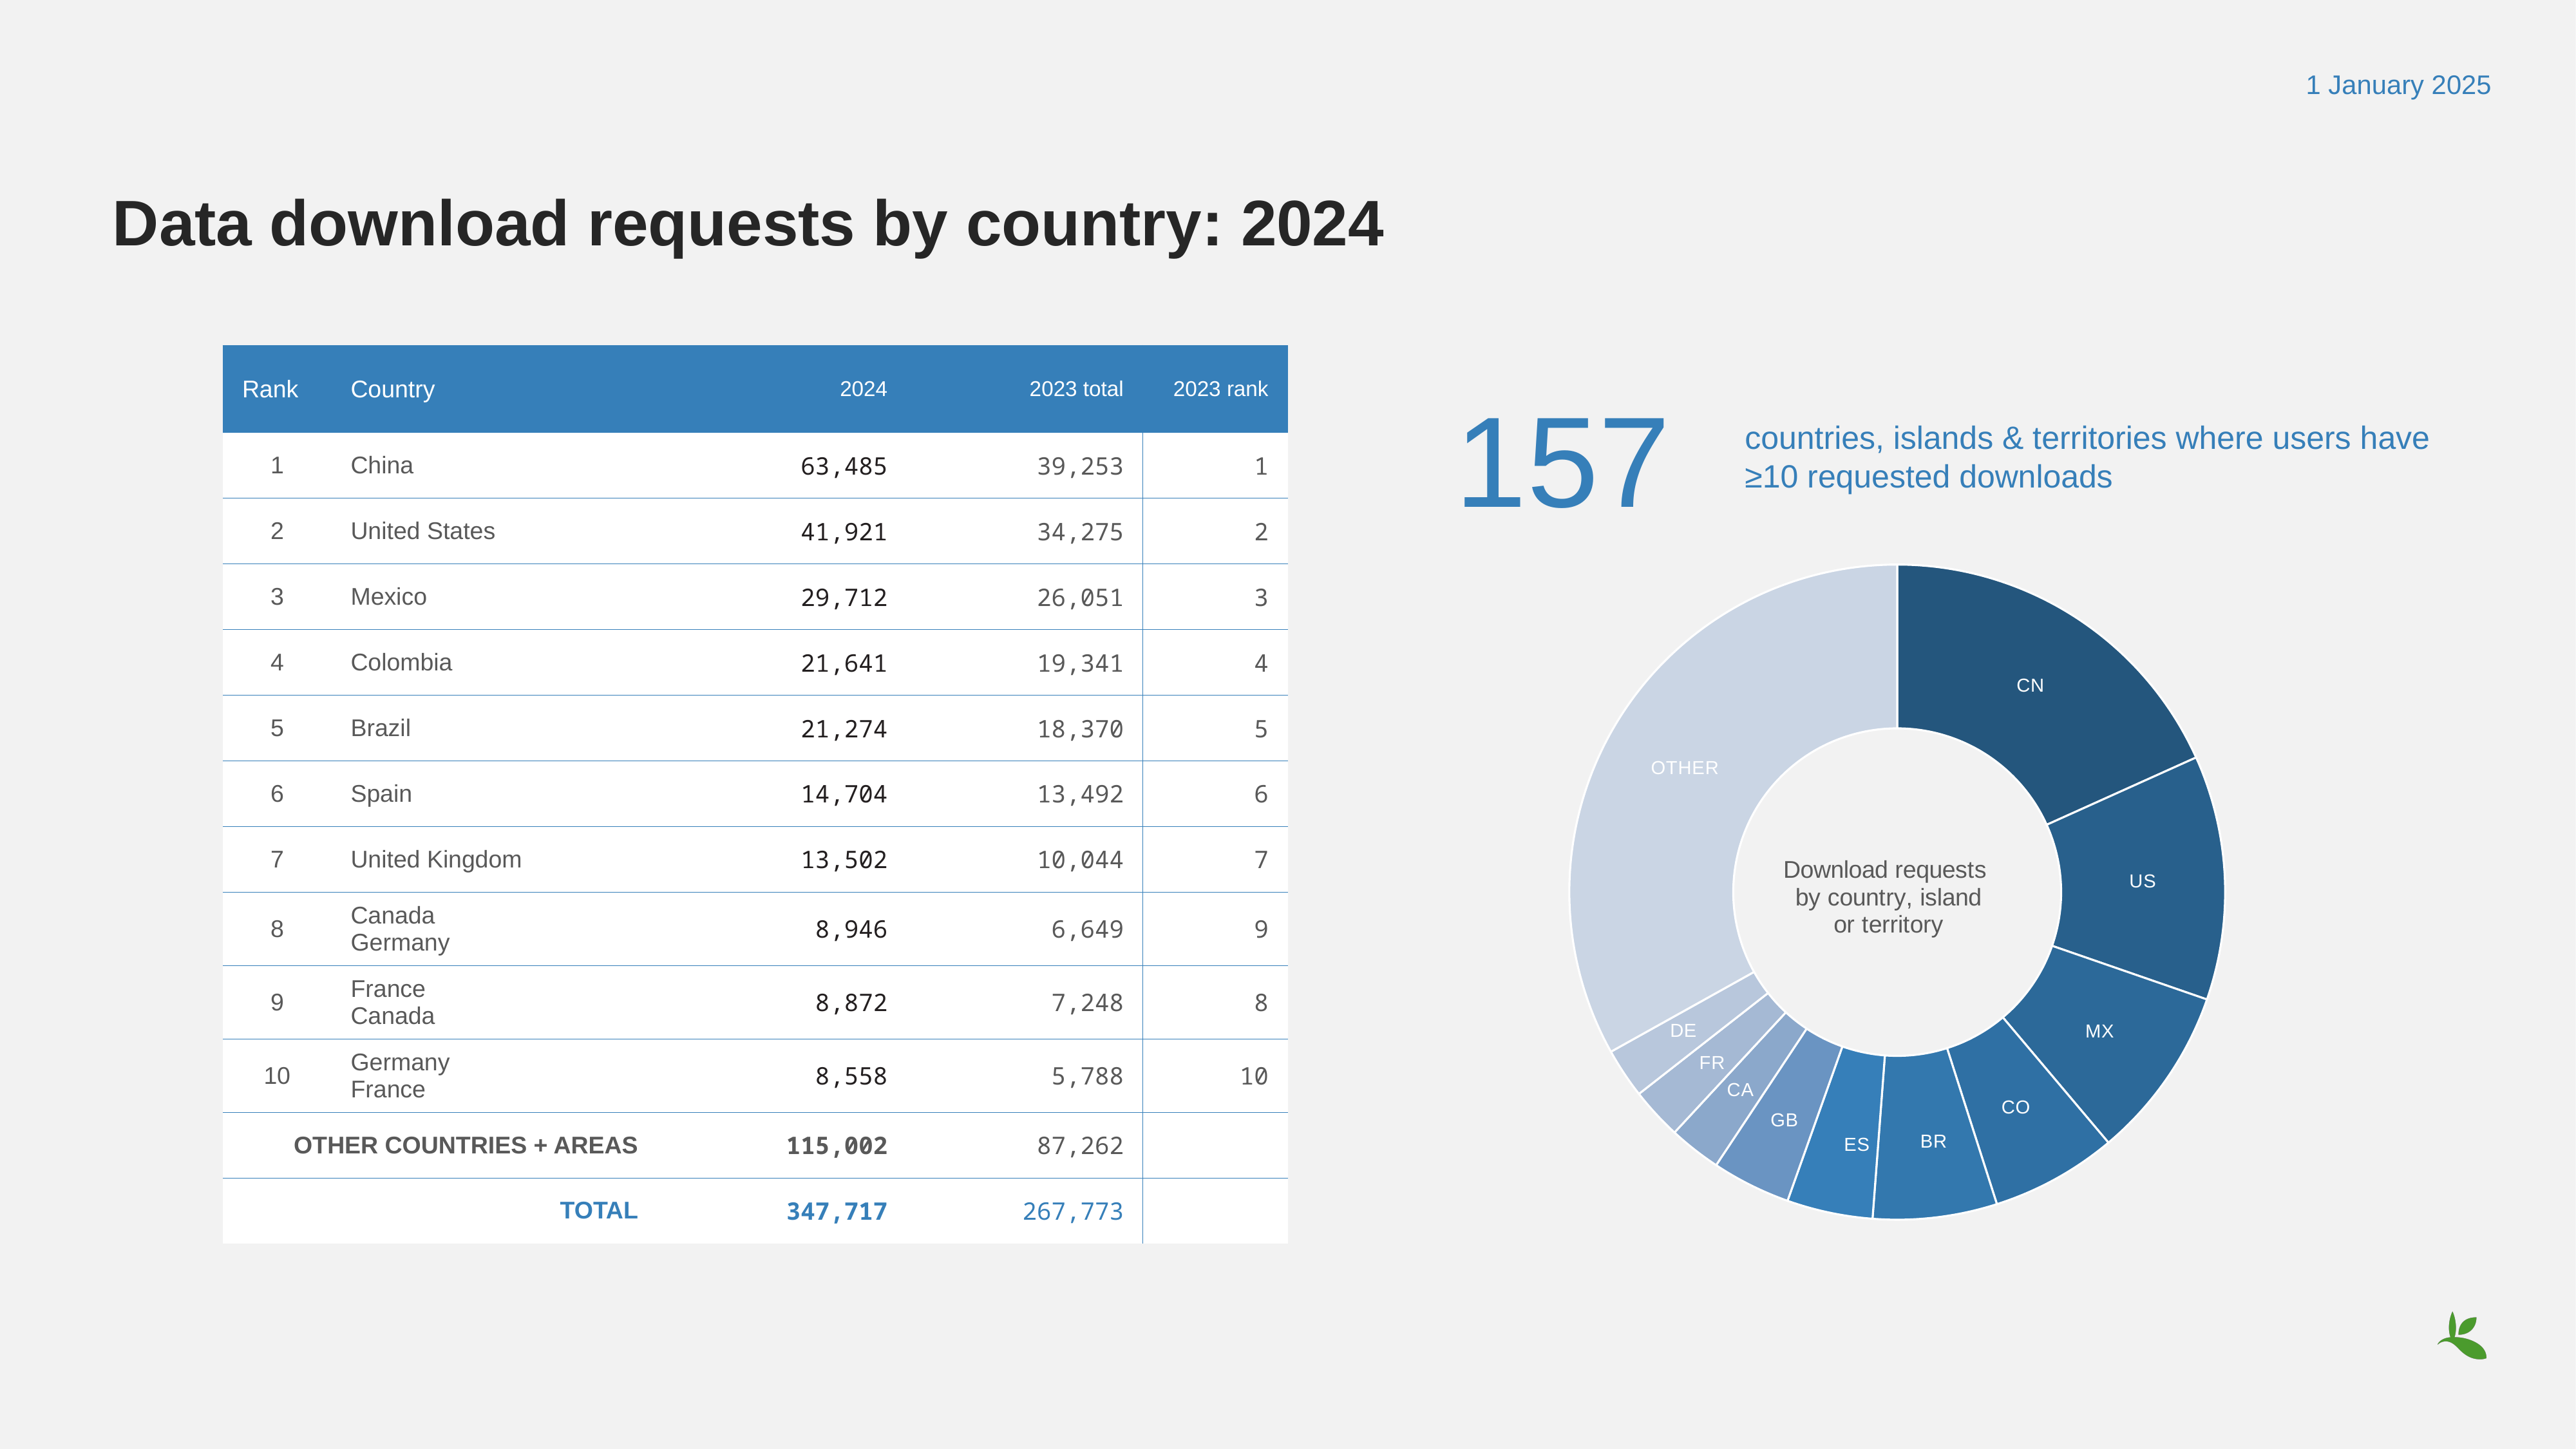

1 January 2025
# Data download requests by country: 2024
| Rank | Country |  | 2024 | 2023 total | 2023 rank |
| --- | --- | --- | --- | --- | --- |
| 1 | China | 63,485 |  | 39,253 | 1 |
| 2 | United States | 41,921 |  | 34,275 | 2 |
| 3 | Mexico | 29,712 |  | 26,051 | 3 |
| 4 | Colombia | 21,641 |  | 19,341 | 4 |
| 5 | Brazil | 21,274 |  | 18,370 | 5 |
| 6 | Spain | 14,704 |  | 13,492 | 6 |
| 7 | United Kingdom | 13,502 |  | 10,044 | 7 |
| 8 | Canada Germany | 8,946 |  | 6,649 | 9 |
| 9 | France Canada | 8,872 |  | 7,248 | 8 |
| 10 | Germany France | 8,558 |  | 5,788 | 10 |
| OTHER COUNTRIES + AREAS | ALL OTHERS | 115,002 |  | 87,262 |  |
| TOTAL |  | 347,717 |  | 267,773 |  |

### Chart: Download requests by country, island
or territory

| Category |  |
|---|---|
| CN | 63485.0 |
| US | 41921.0 |
| MX | 29712.0 |
| CO | 21641.0 |
| BR | 21274.0 |
| ES | 14704.0 |
| GB | 13502.0 |
| CA | 8946.0 |
| FR | 8872.0 |
| DE | 8558.0 |
| OTHER | 115102.0 |
157
countries, islands & territories where users have ≥10 requested downloads